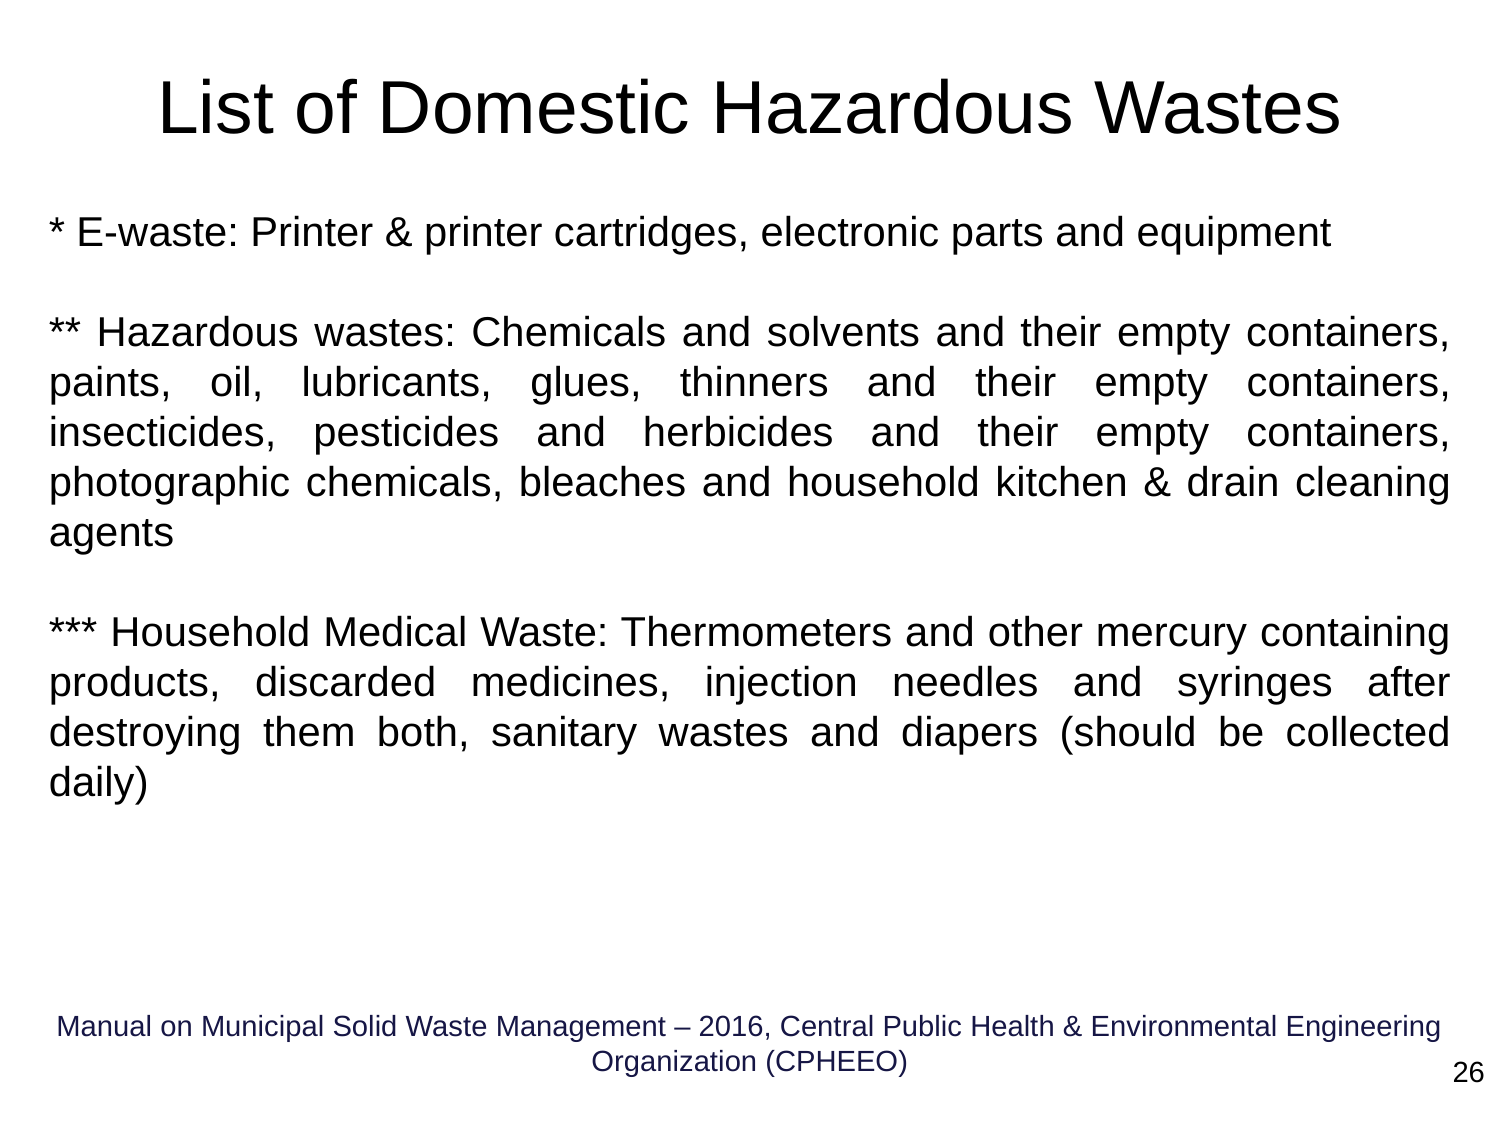

# List of Domestic Hazardous Wastes
* E-waste: Printer & printer cartridges, electronic parts and equipment

** Hazardous wastes: Chemicals and solvents and their empty containers, paints, oil, lubricants, glues, thinners and their empty containers, insecticides, pesticides and herbicides and their empty containers, photographic chemicals, bleaches and household kitchen & drain cleaning agents

*** Household Medical Waste: Thermometers and other mercury containing products, discarded medicines, injection needles and syringes after destroying them both, sanitary wastes and diapers (should be collected daily)
Manual on Municipal Solid Waste Management – 2016, Central Public Health & Environmental Engineering Organization (CPHEEO)
26